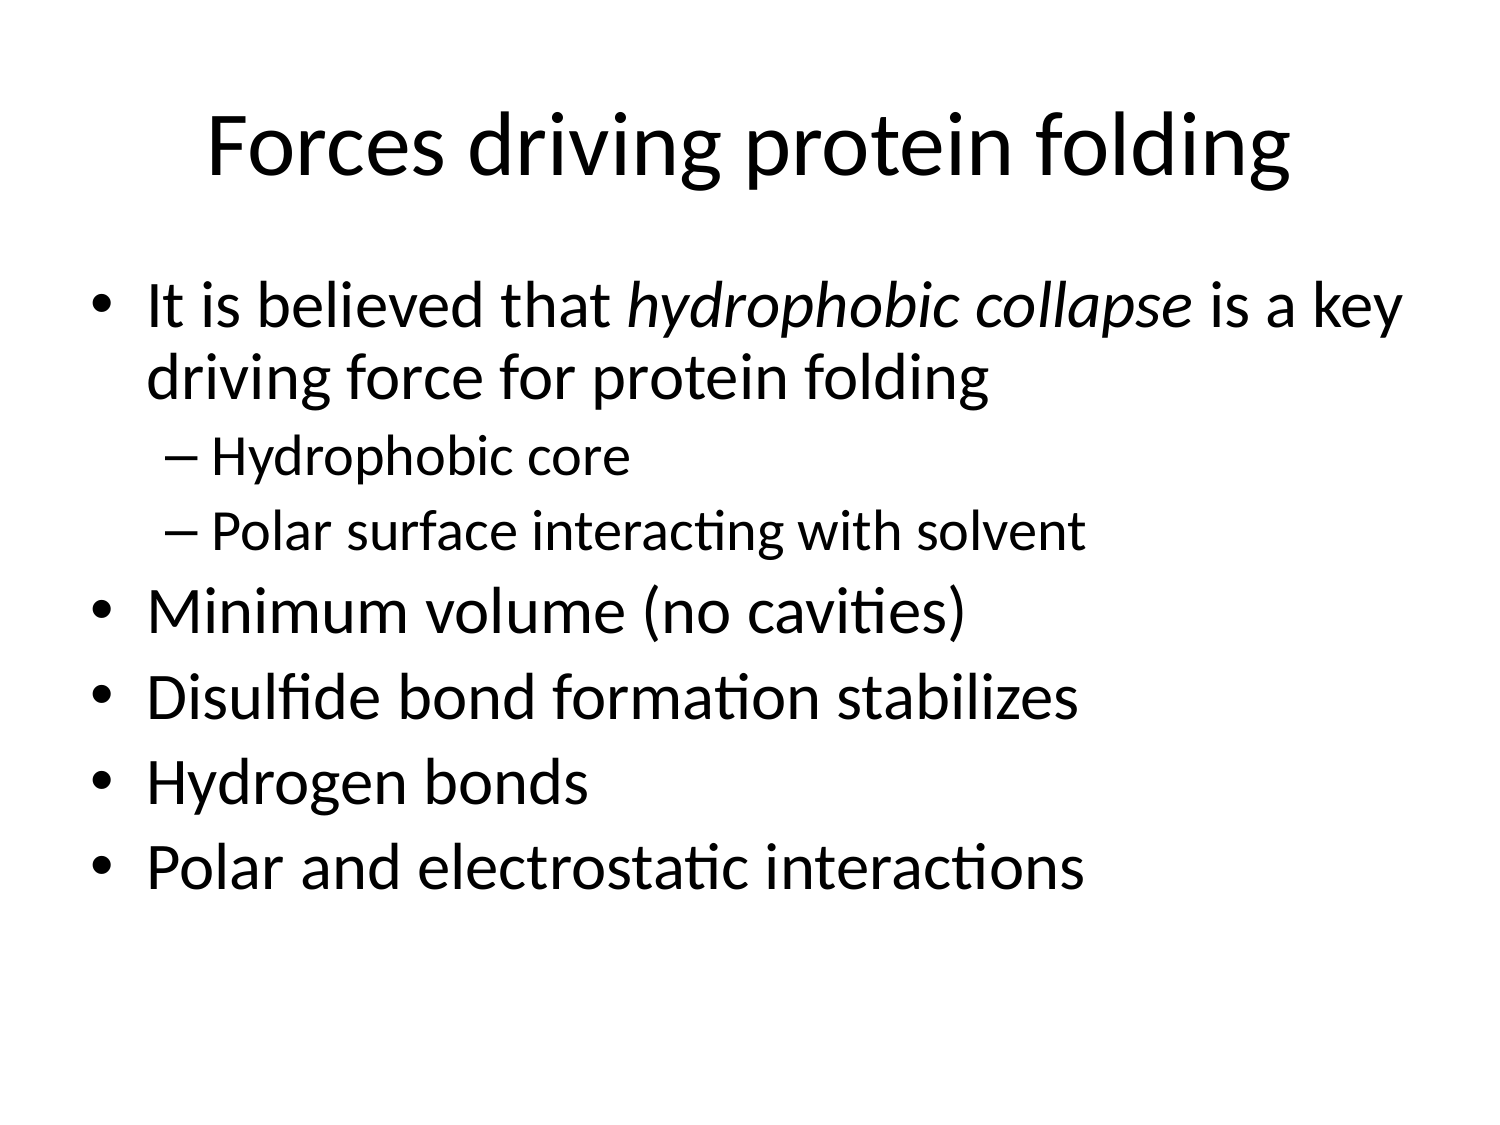

# Forces driving protein folding
It is believed that hydrophobic collapse is a key driving force for protein folding
Hydrophobic core
Polar surface interacting with solvent
Minimum volume (no cavities)
Disulfide bond formation stabilizes
Hydrogen bonds
Polar and electrostatic interactions